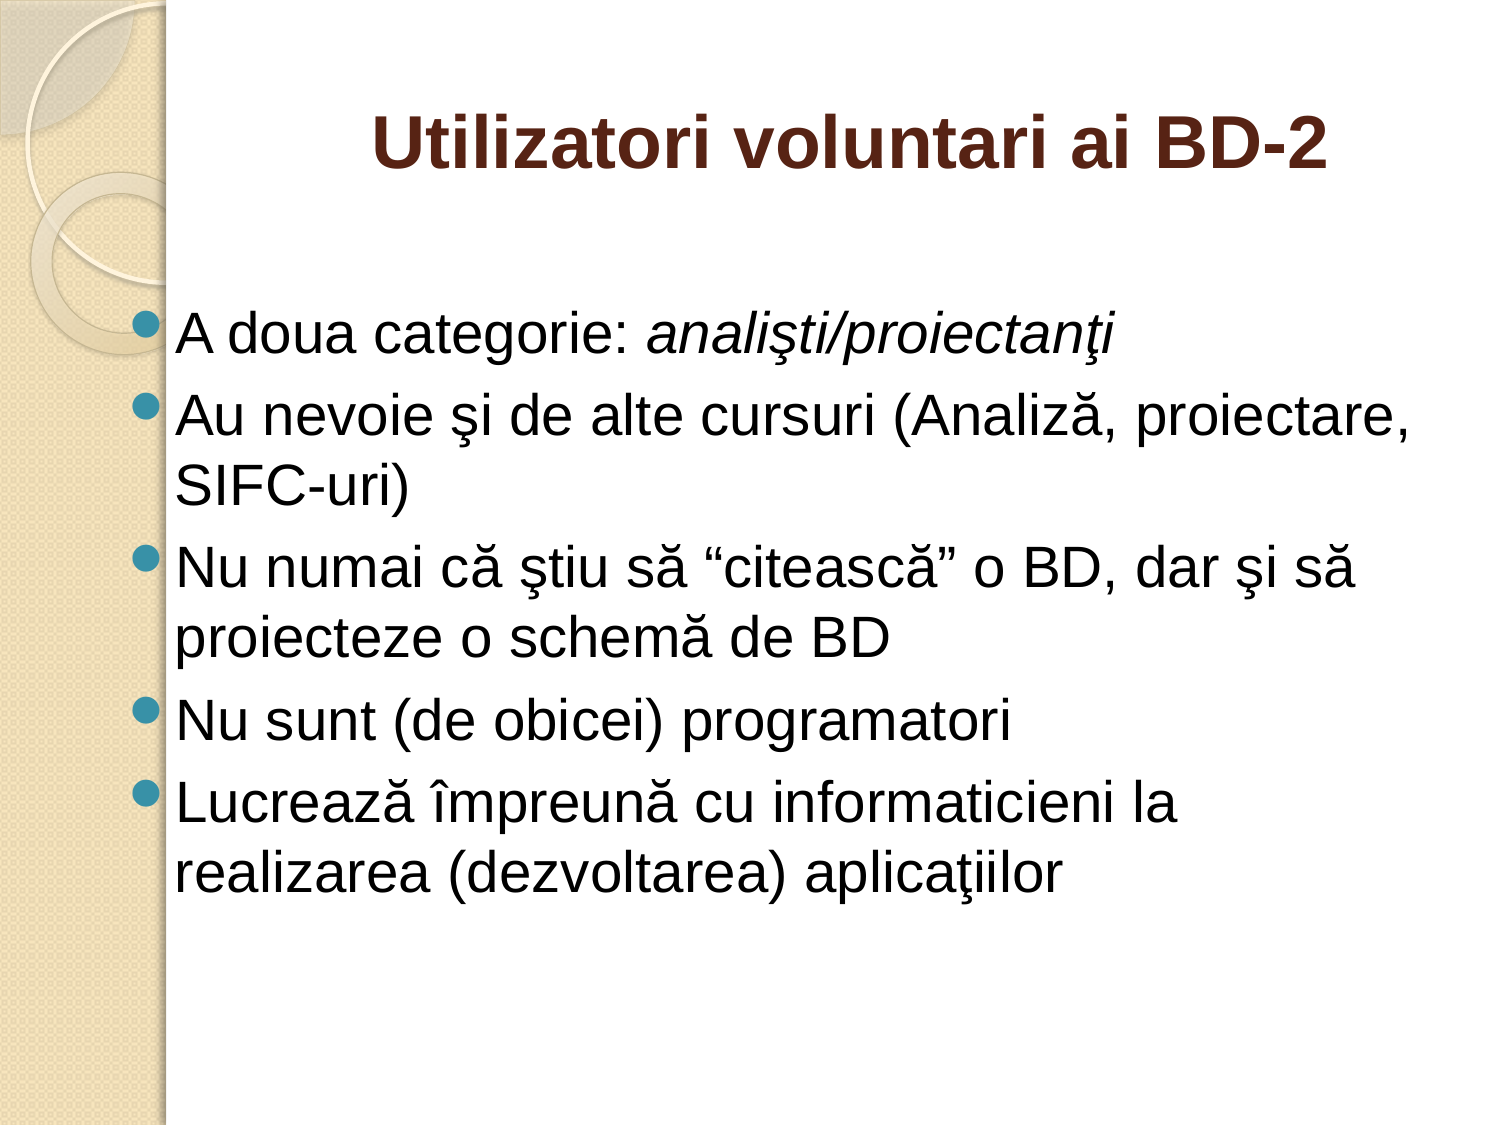

# Utilizatori voluntari ai BD-2
A doua categorie: analişti/proiectanţi
Au nevoie şi de alte cursuri (Analiză, proiectare, SIFC-uri)
Nu numai că ştiu să “citească” o BD, dar şi să proiecteze o schemă de BD
Nu sunt (de obicei) programatori
Lucrează împreună cu informaticieni la realizarea (dezvoltarea) aplicaţiilor